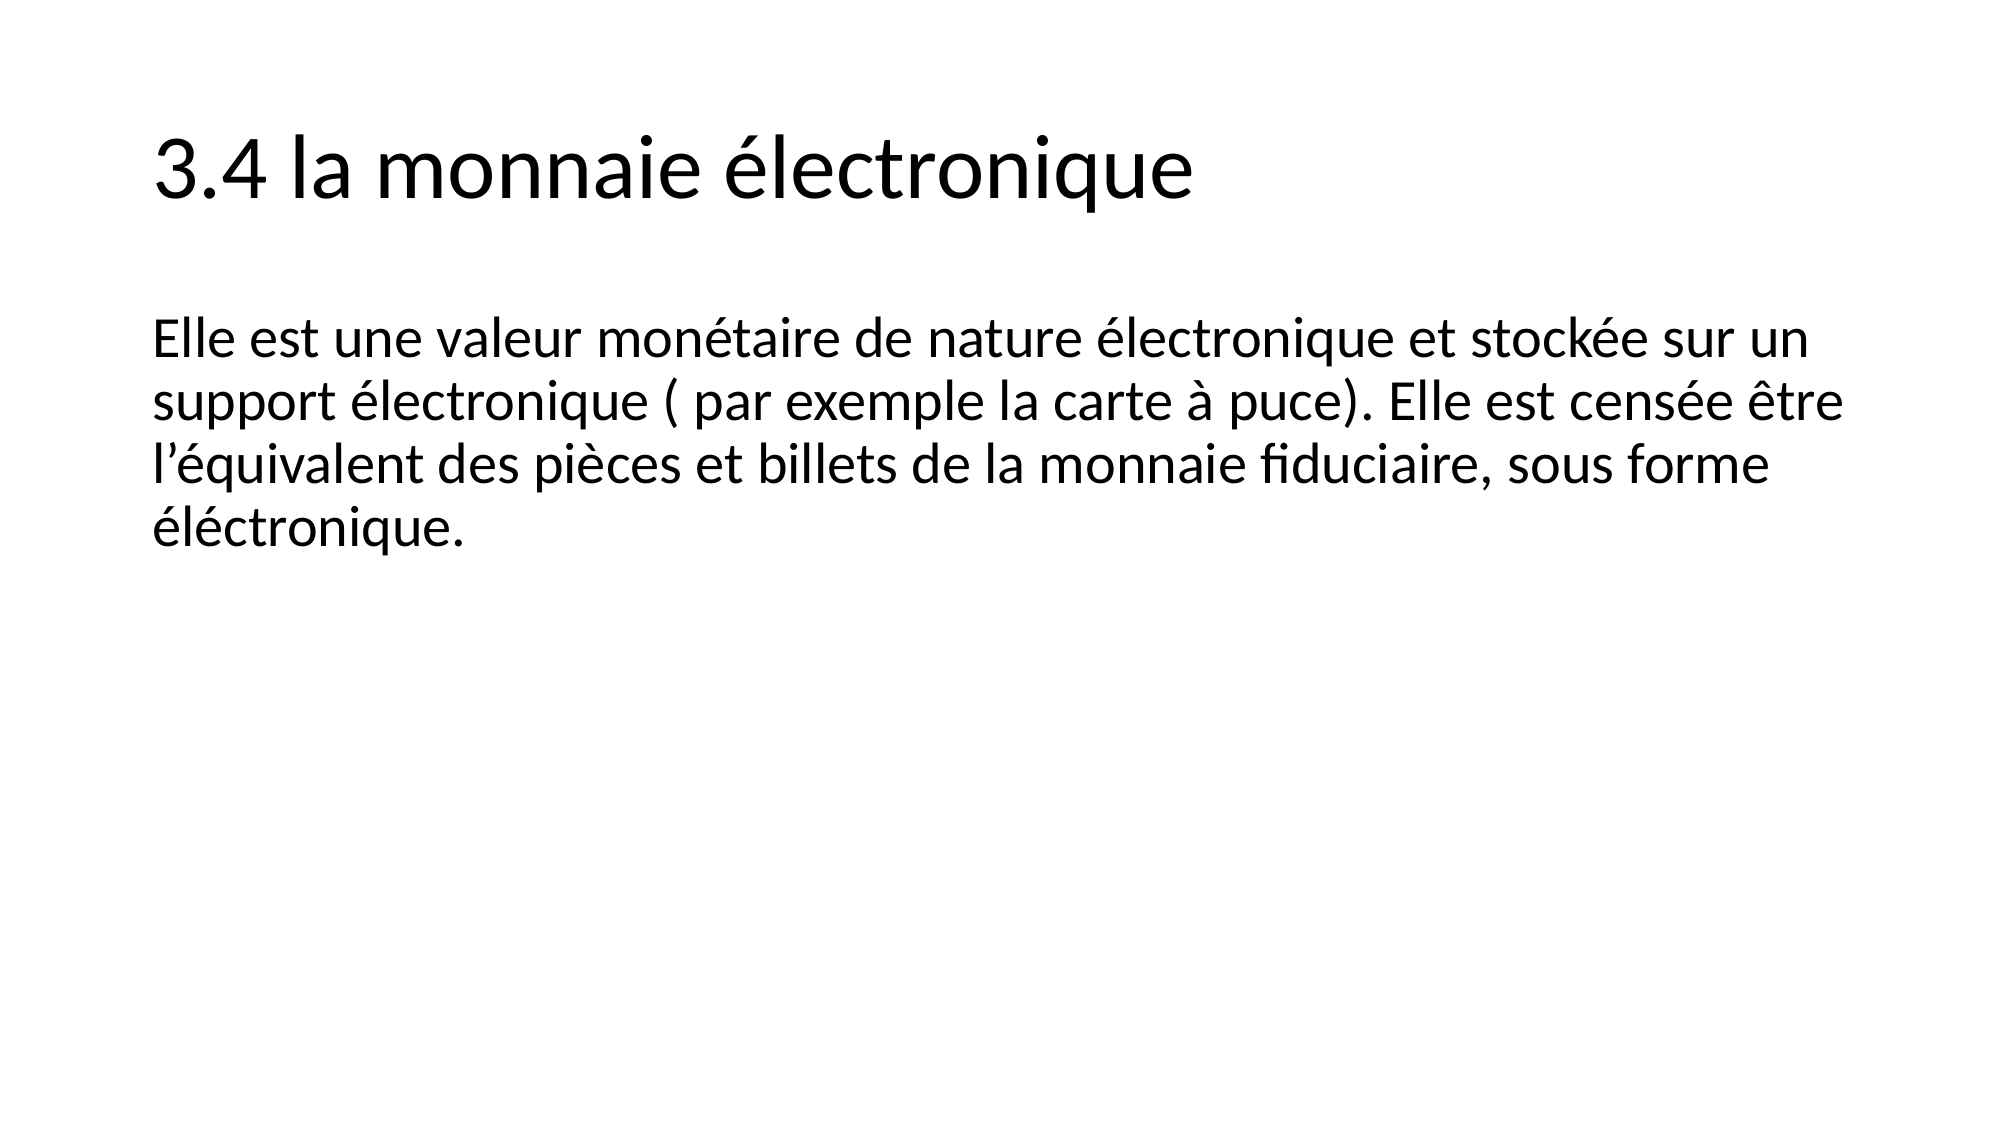

# 3.4 la monnaie électronique
Elle est une valeur monétaire de nature électronique et stockée sur un support électronique ( par exemple la carte à puce). Elle est censée être l’équivalent des pièces et billets de la monnaie fiduciaire, sous forme éléctronique.